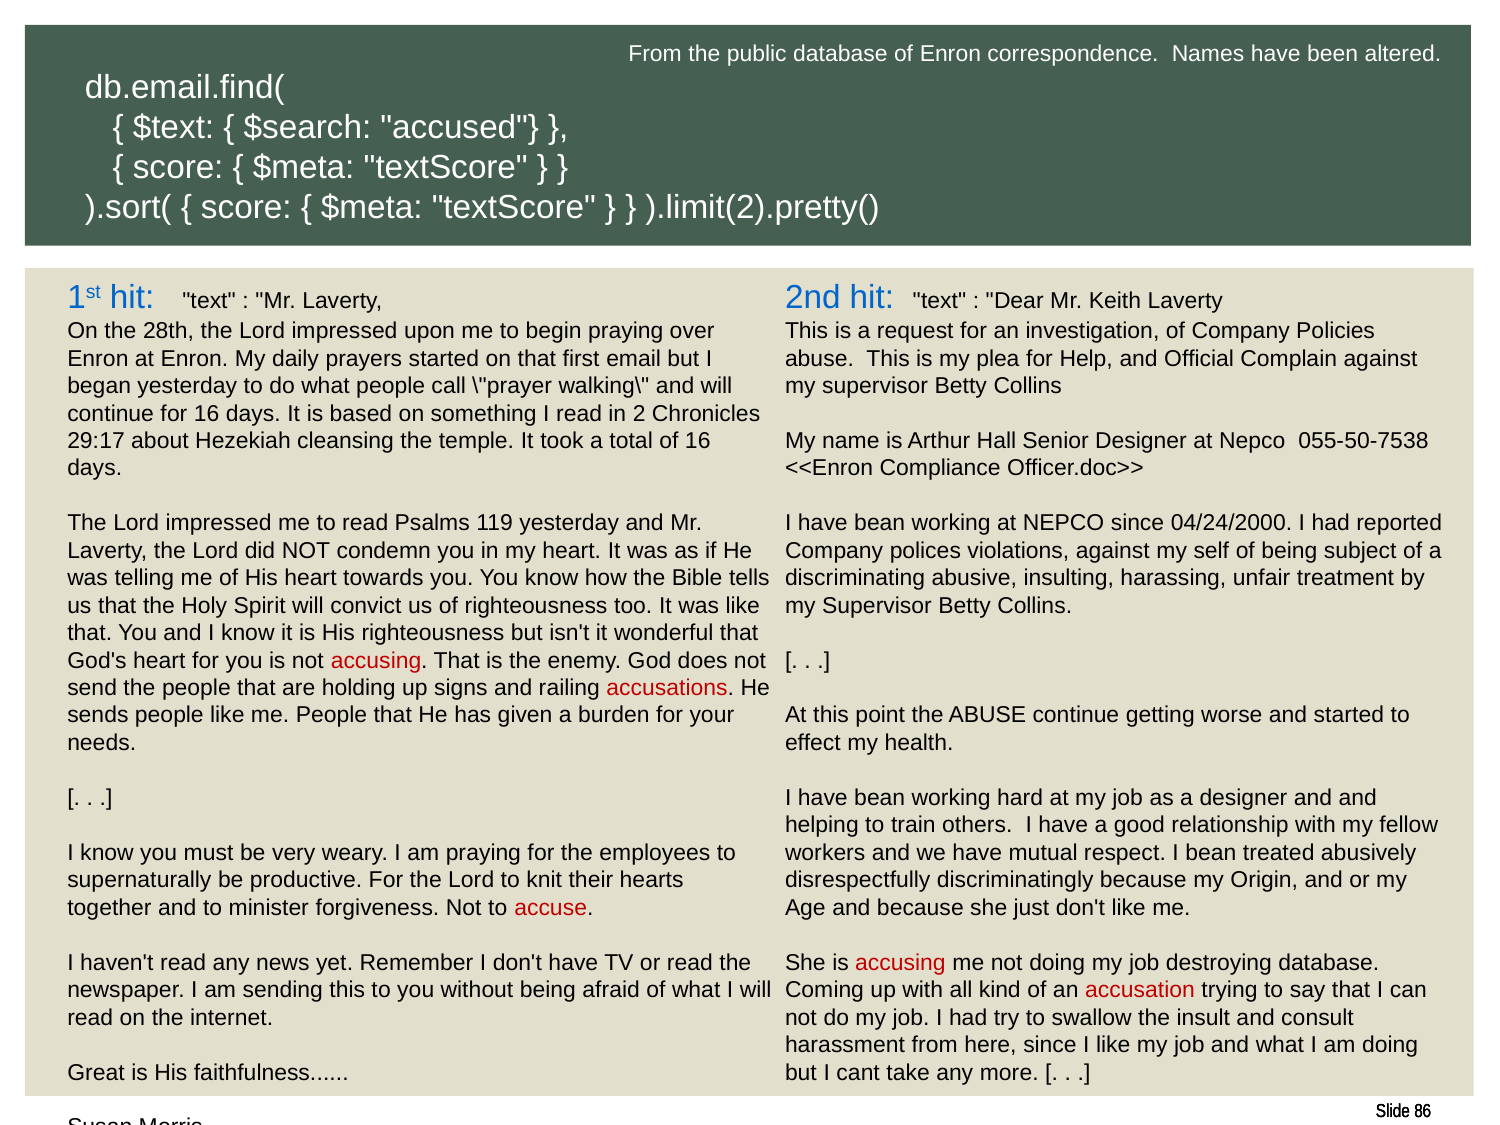

From the public database of Enron correspondence.  Names have been altered.
# db.email.find( { $text: { $search: "accused"} }, { score: { $meta: "textScore" } } ).sort( { score: { $meta: "textScore" } } ).limit(2).pretty()
1st hit:   "text" : "Mr. Laverty,
On the 28th, the Lord impressed upon me to begin praying over Enron at Enron. My daily prayers started on that first email but I began yesterday to do what people call \"prayer walking\" and will continue for 16 days. It is based on something I read in 2 Chronicles 29:17 about Hezekiah cleansing the temple. It took a total of 16 days.
The Lord impressed me to read Psalms 119 yesterday and Mr. Laverty, the Lord did NOT condemn you in my heart. It was as if He was telling me of His heart towards you. You know how the Bible tells us that the Holy Spirit will convict us of righteousness too. It was like that. You and I know it is His righteousness but isn't it wonderful that God's heart for you is not accusing. That is the enemy. God does not send the people that are holding up signs and railing accusations. He sends people like me. People that He has given a burden for your needs.
[. . .]
I know you must be very weary. I am praying for the employees to supernaturally be productive. For the Lord to knit their hearts together and to minister forgiveness. Not to accuse.
I haven't read any news yet. Remember I don't have TV or read the newspaper. I am sending this to you without being afraid of what I will read on the internet.
Great is His faithfulness......
Susan Morris
2nd hit:  "text" : "Dear Mr. Keith Laverty
This is a request for an investigation, of Company Policies abuse.  This is my plea for Help, and Official Complain against my supervisor Betty Collins
My name is Arthur Hall Senior Designer at Nepco  055-50-7538   <<Enron Compliance Officer.doc>>
I have bean working at NEPCO since 04/24/2000. I had reported Company polices violations, against my self of being subject of a discriminating abusive, insulting, harassing, unfair treatment by my Supervisor Betty Collins.
[. . .]
At this point the ABUSE continue getting worse and started to effect my health.
I have bean working hard at my job as a designer and and helping to train others.  I have a good relationship with my fellow workers and we have mutual respect. I bean treated abusively disrespectfully discriminatingly because my Origin, and or my Age and because she just don't like me.
She is accusing me not doing my job destroying database. Coming up with all kind of an accusation trying to say that I can not do my job. I had try to swallow the insult and consult harassment from here, since I like my job and what I am doing but I cant take any more. [. . .]